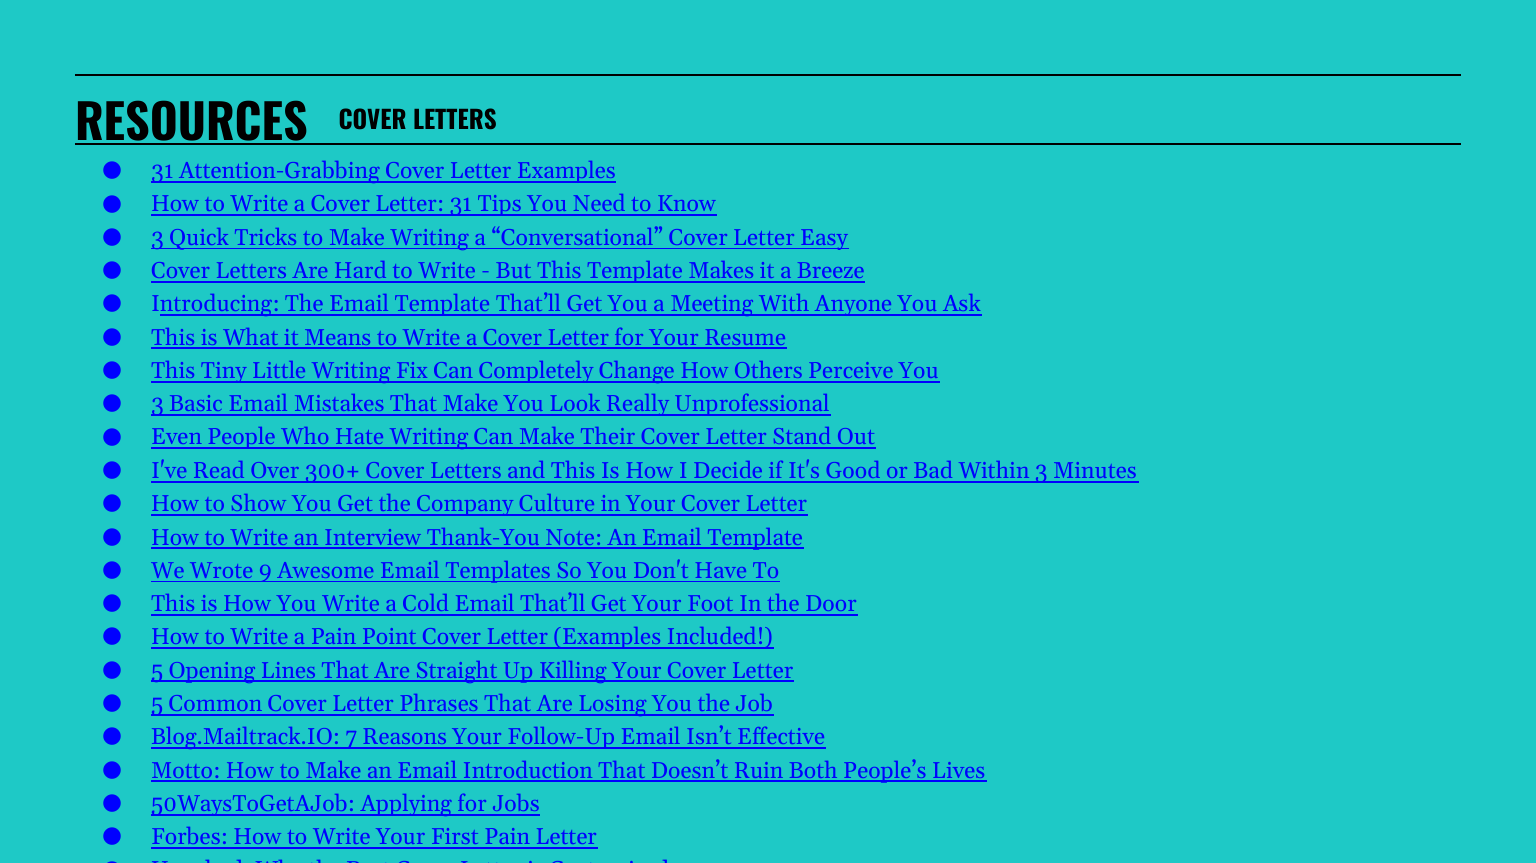

RESOURCES
COVER LETTERS
31 Attention-Grabbing Cover Letter Examples
How to Write a Cover Letter: 31 Tips You Need to Know
3 Quick Tricks to Make Writing a “Conversational” Cover Letter Easy
Cover Letters Are Hard to Write - But This Template Makes it a Breeze
Introducing: The Email Template That’ll Get You a Meeting With Anyone You Ask
This is What it Means to Write a Cover Letter for Your Resume
This Tiny Little Writing Fix Can Completely Change How Others Perceive You
3 Basic Email Mistakes That Make You Look Really Unprofessional
Even People Who Hate Writing Can Make Their Cover Letter Stand Out
I've Read Over 300+ Cover Letters and This Is How I Decide if It's Good or Bad Within 3 Minutes
How to Show You Get the Company Culture in Your Cover Letter
How to Write an Interview Thank-You Note: An Email Template
We Wrote 9 Awesome Email Templates So You Don't Have To
This is How You Write a Cold Email That’ll Get Your Foot In the Door
How to Write a Pain Point Cover Letter (Examples Included!)
5 Opening Lines That Are Straight Up Killing Your Cover Letter
5 Common Cover Letter Phrases That Are Losing You the Job
Blog.Mailtrack.IO: 7 Reasons Your Follow-Up Email Isn’t Effective
Motto: How to Make an Email Introduction That Doesn’t Ruin Both People’s Lives
50WaysToGetAJob: Applying for Jobs
Forbes: How to Write Your First Pain Letter
Uncubed: Why the Best Cover Letter is Customized